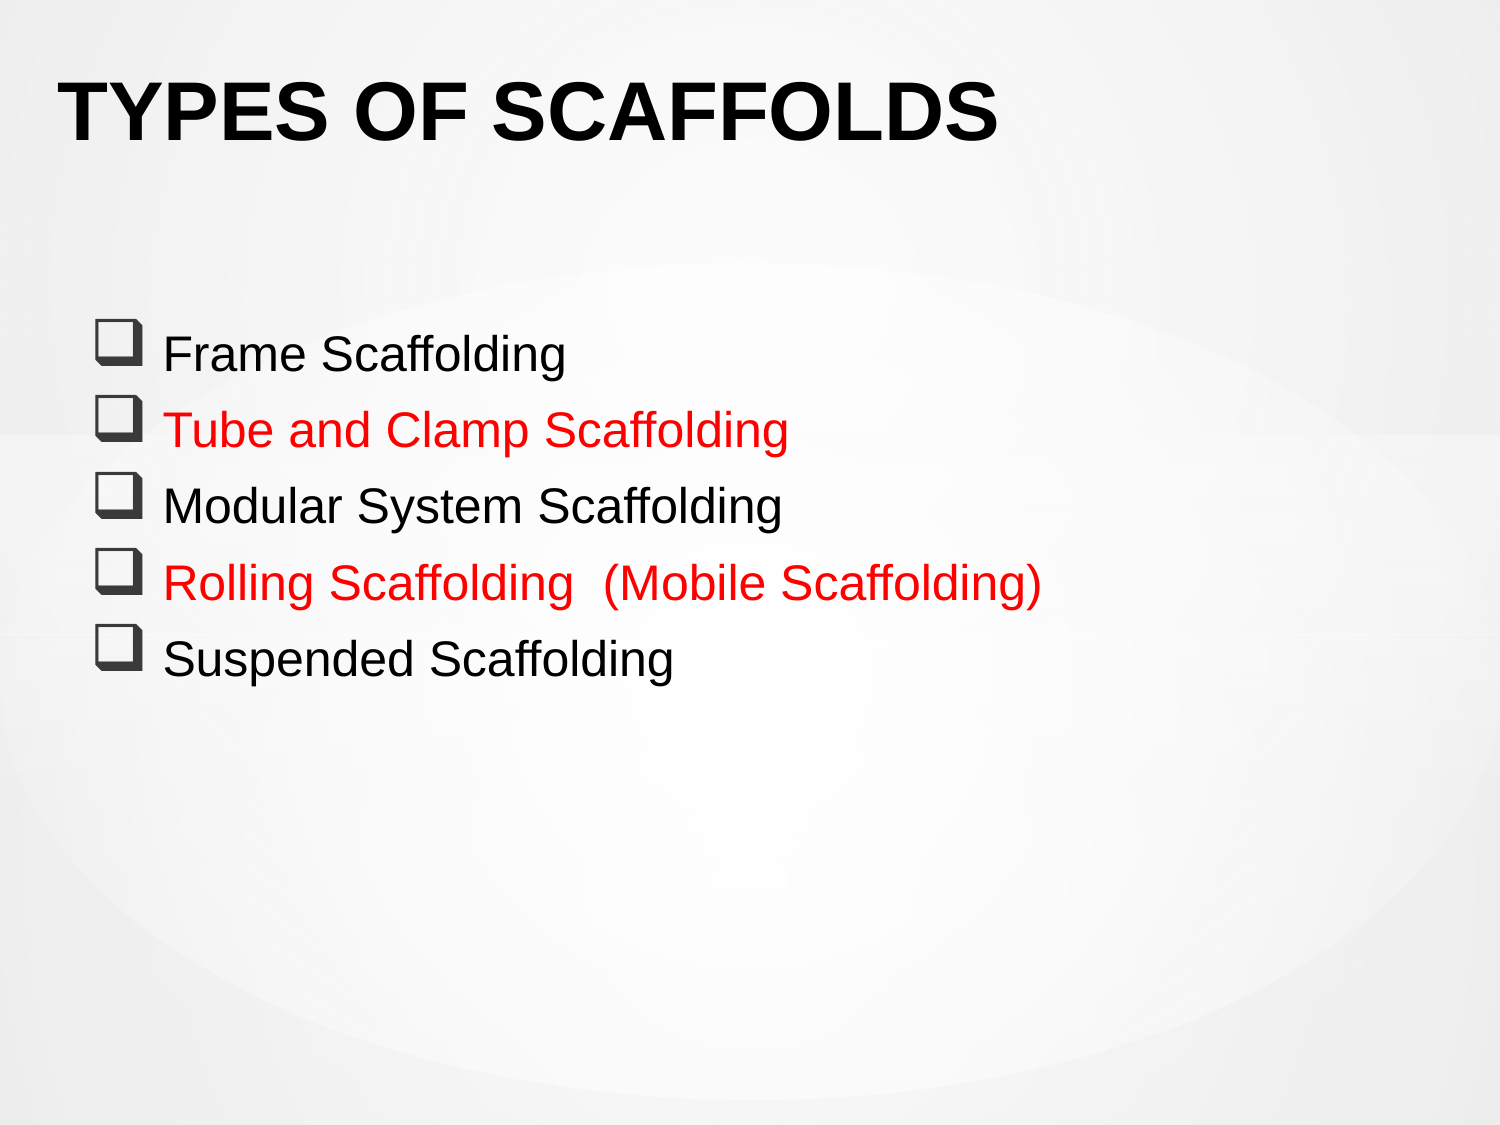

# TYPES OF SCAFFOLDS

 Frame Scaffolding
 Tube and Clamp Scaffolding
 Modular System Scaffolding
 Rolling Scaffolding  (Mobile Scaffolding)
 Suspended Scaffolding